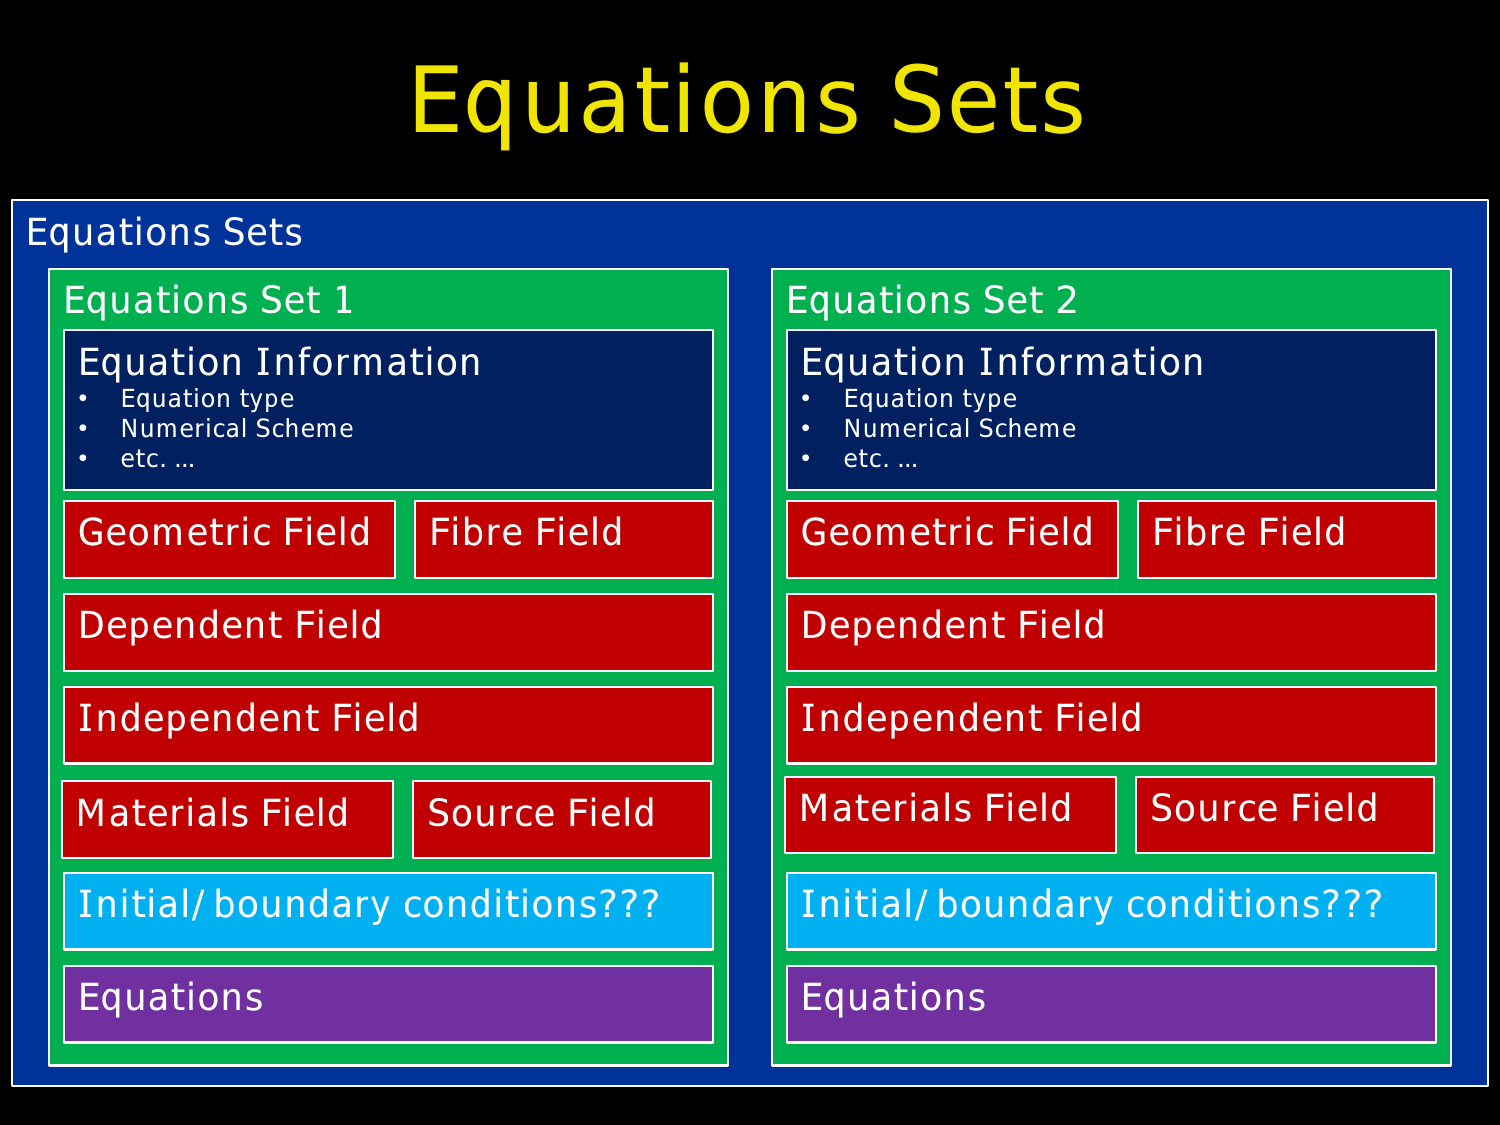

# Equations Sets
Equations Sets
Equations Set 1
Equation Information
 Equation type
 Numerical Scheme
 etc. …
Geometric Field
Fibre Field
Dependent Field
Independent Field
Initial/boundary conditions???
Equations
Equations Set 2
Equation Information
 Equation type
 Numerical Scheme
 etc. …
Geometric Field
Fibre Field
Dependent Field
Independent Field
Initial/boundary conditions???
Equations
Materials Field
Source Field
Materials Field
Source Field